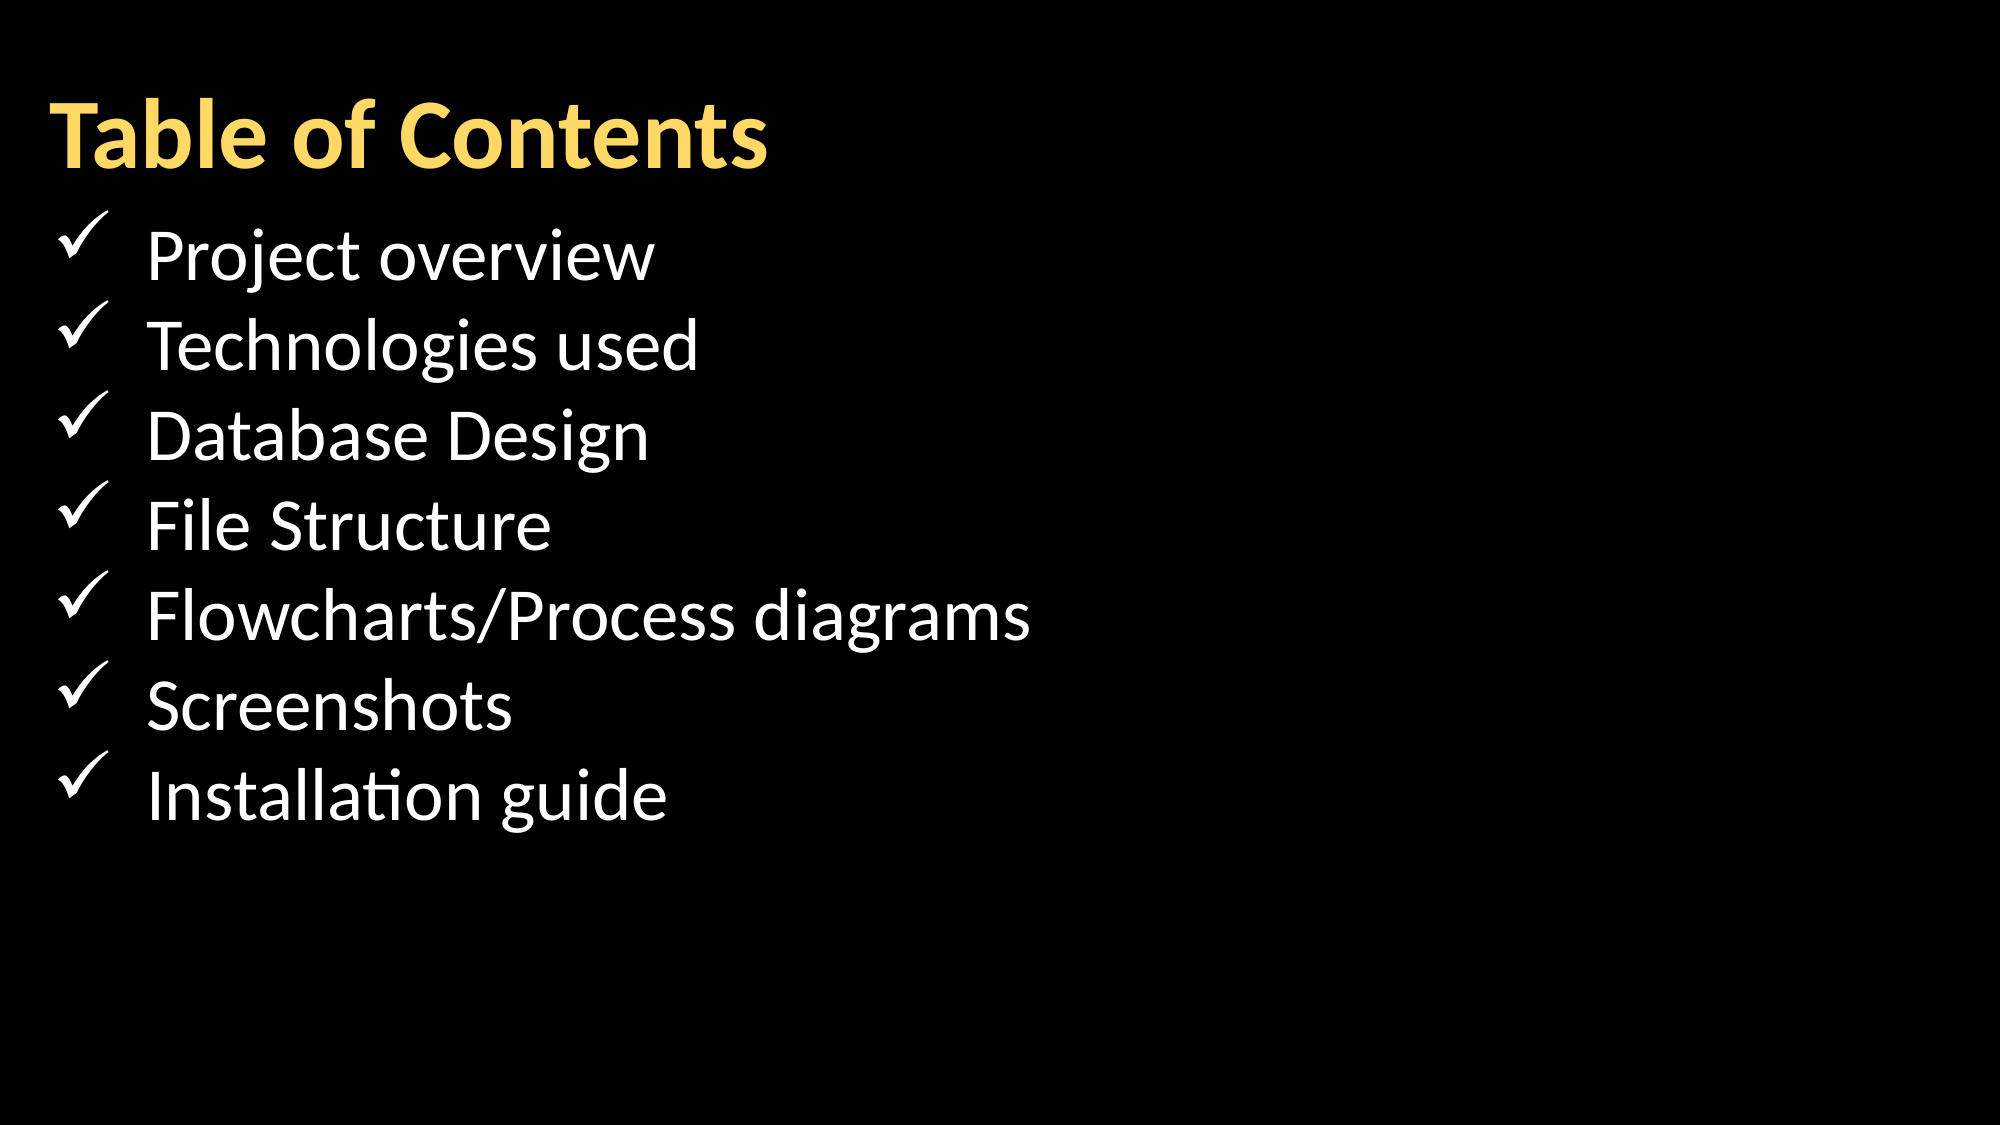

Table of Contents
Project overview
Technologies used
Database Design
File Structure
Flowcharts/Process diagrams
Screenshots
Installation guide